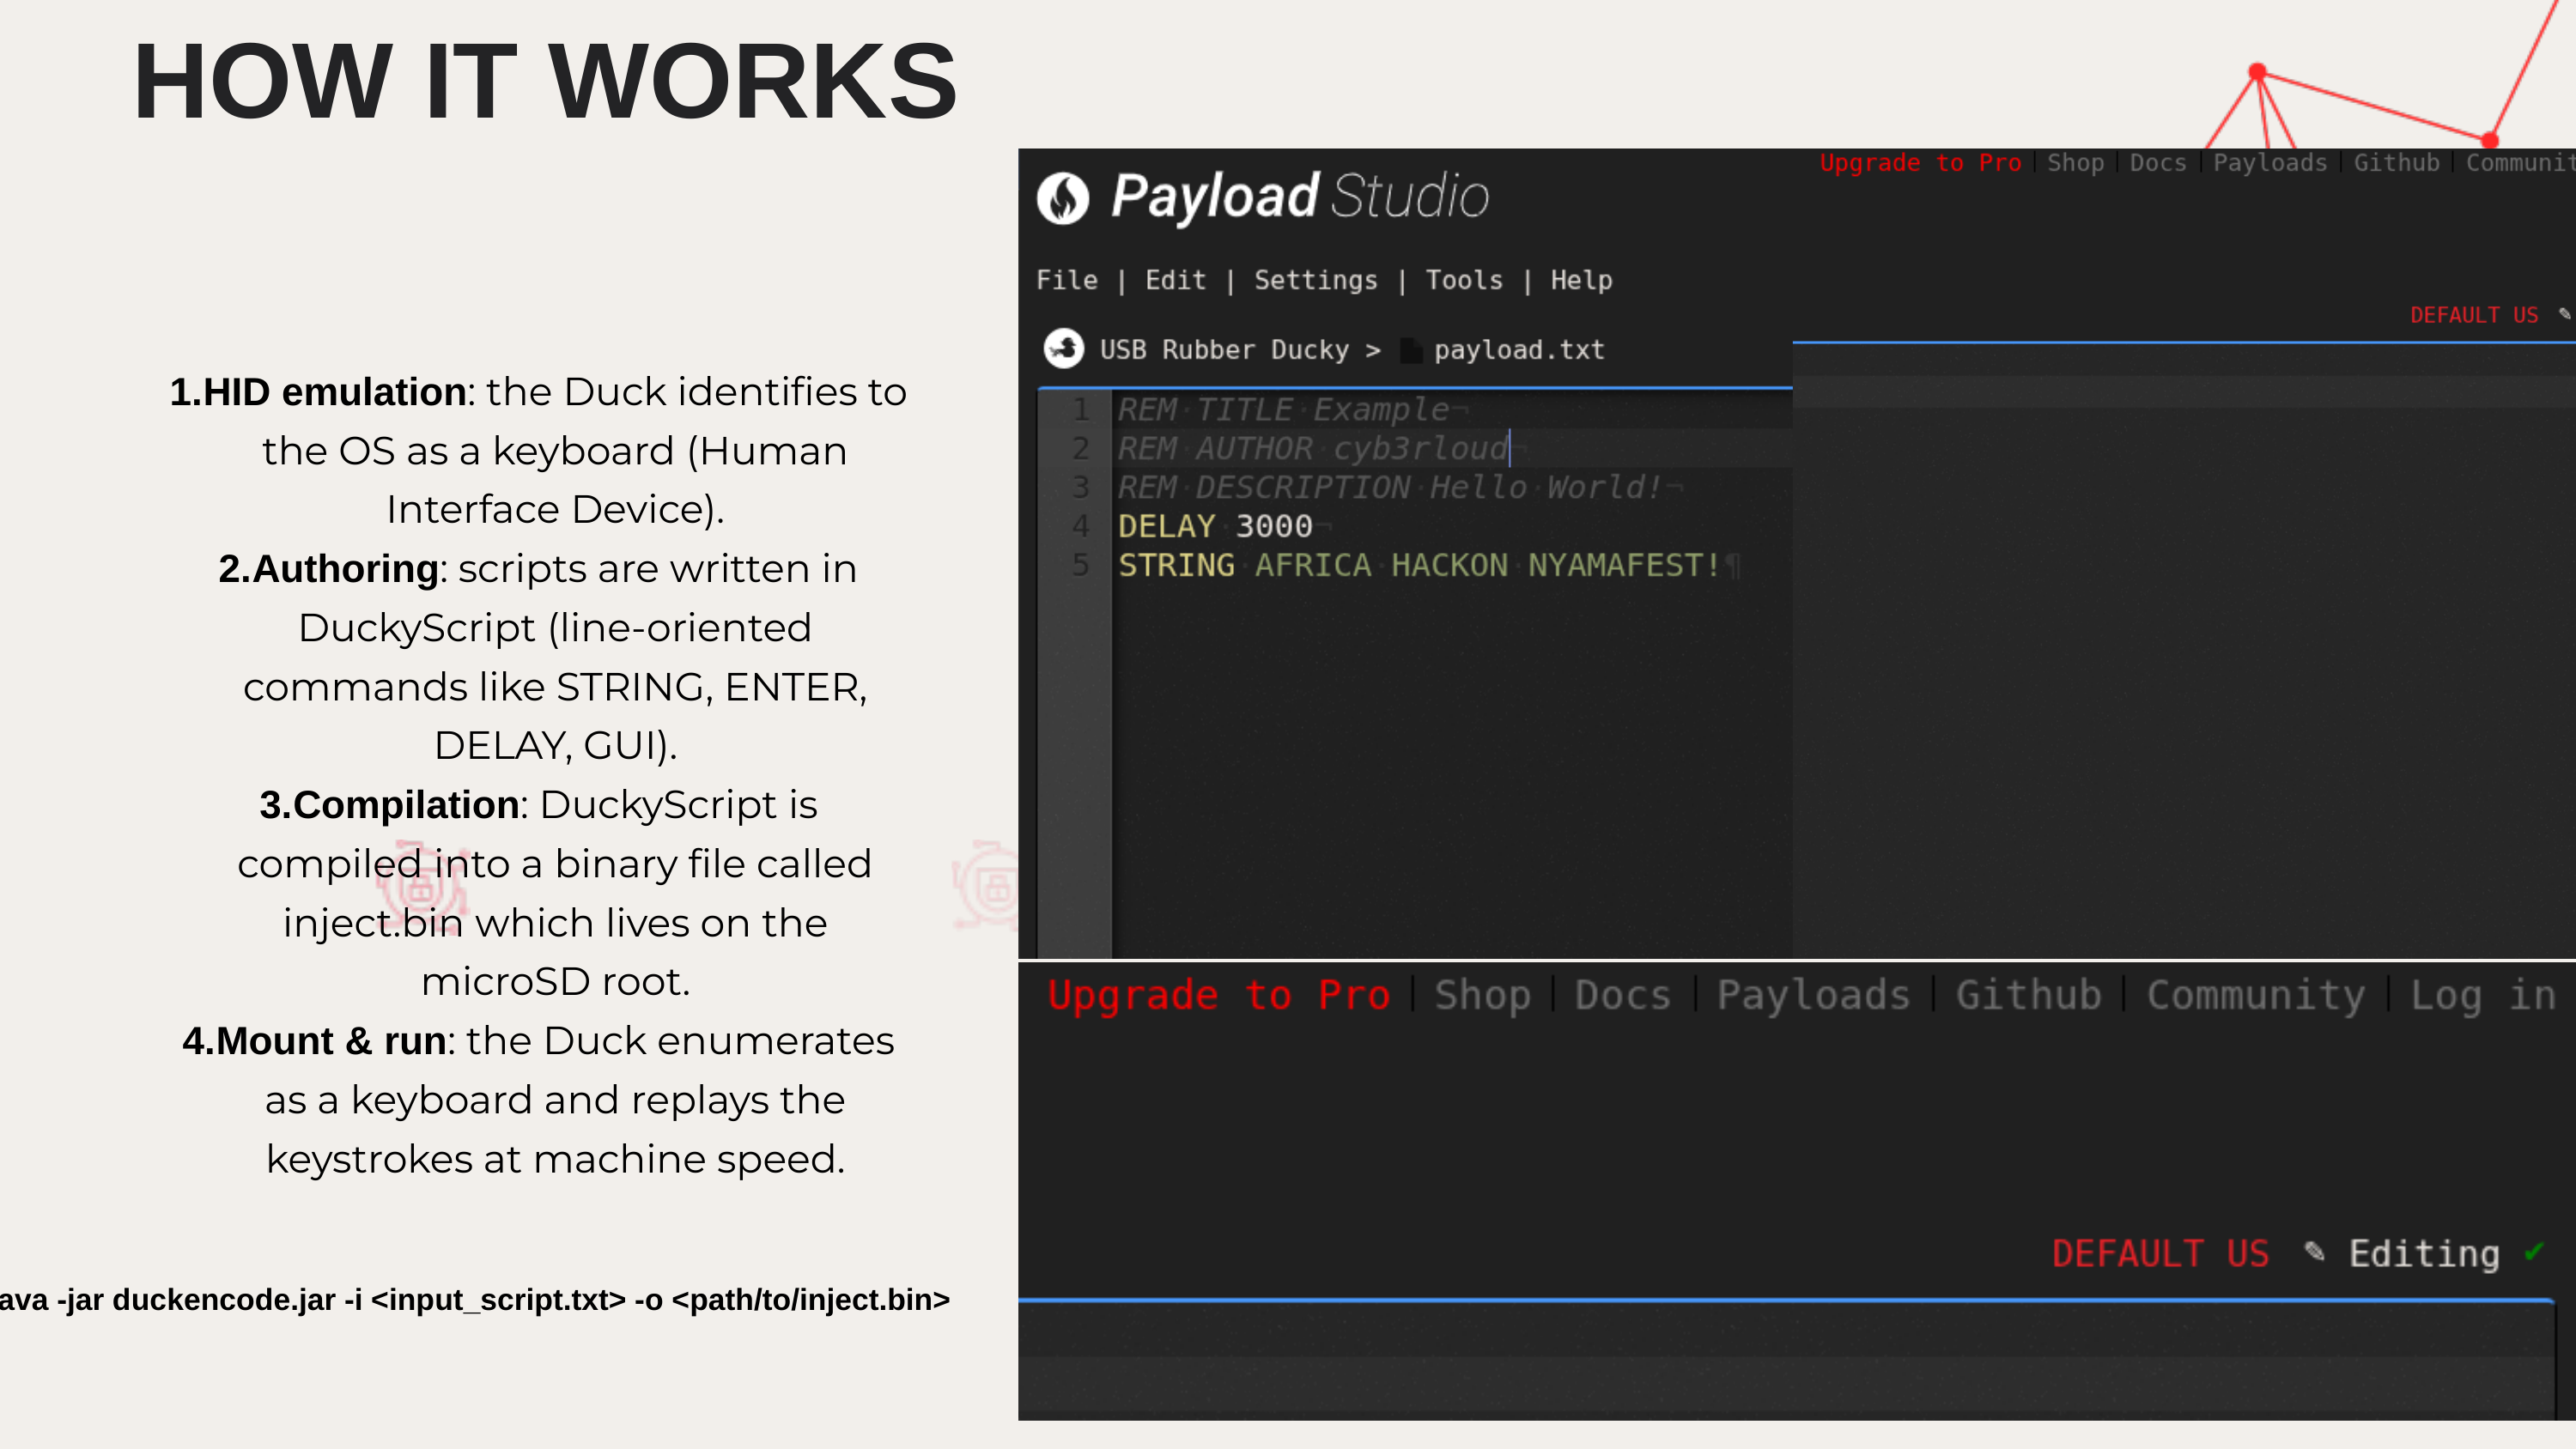

HOW IT WORKS

HID emulation: the Duck identifies to the OS as a keyboard (Human Interface Device).
Authoring: scripts are written in DuckyScript (line-oriented commands like STRING, ENTER, DELAY, GUI).
Compilation: DuckyScript is compiled into a binary file called inject.bin which lives on the microSD root.
Mount & run: the Duck enumerates as a keyboard and replays the keystrokes at machine speed.

java -jar duckencode.jar -i <input_script.txt> -o <path/to/inject.bin>